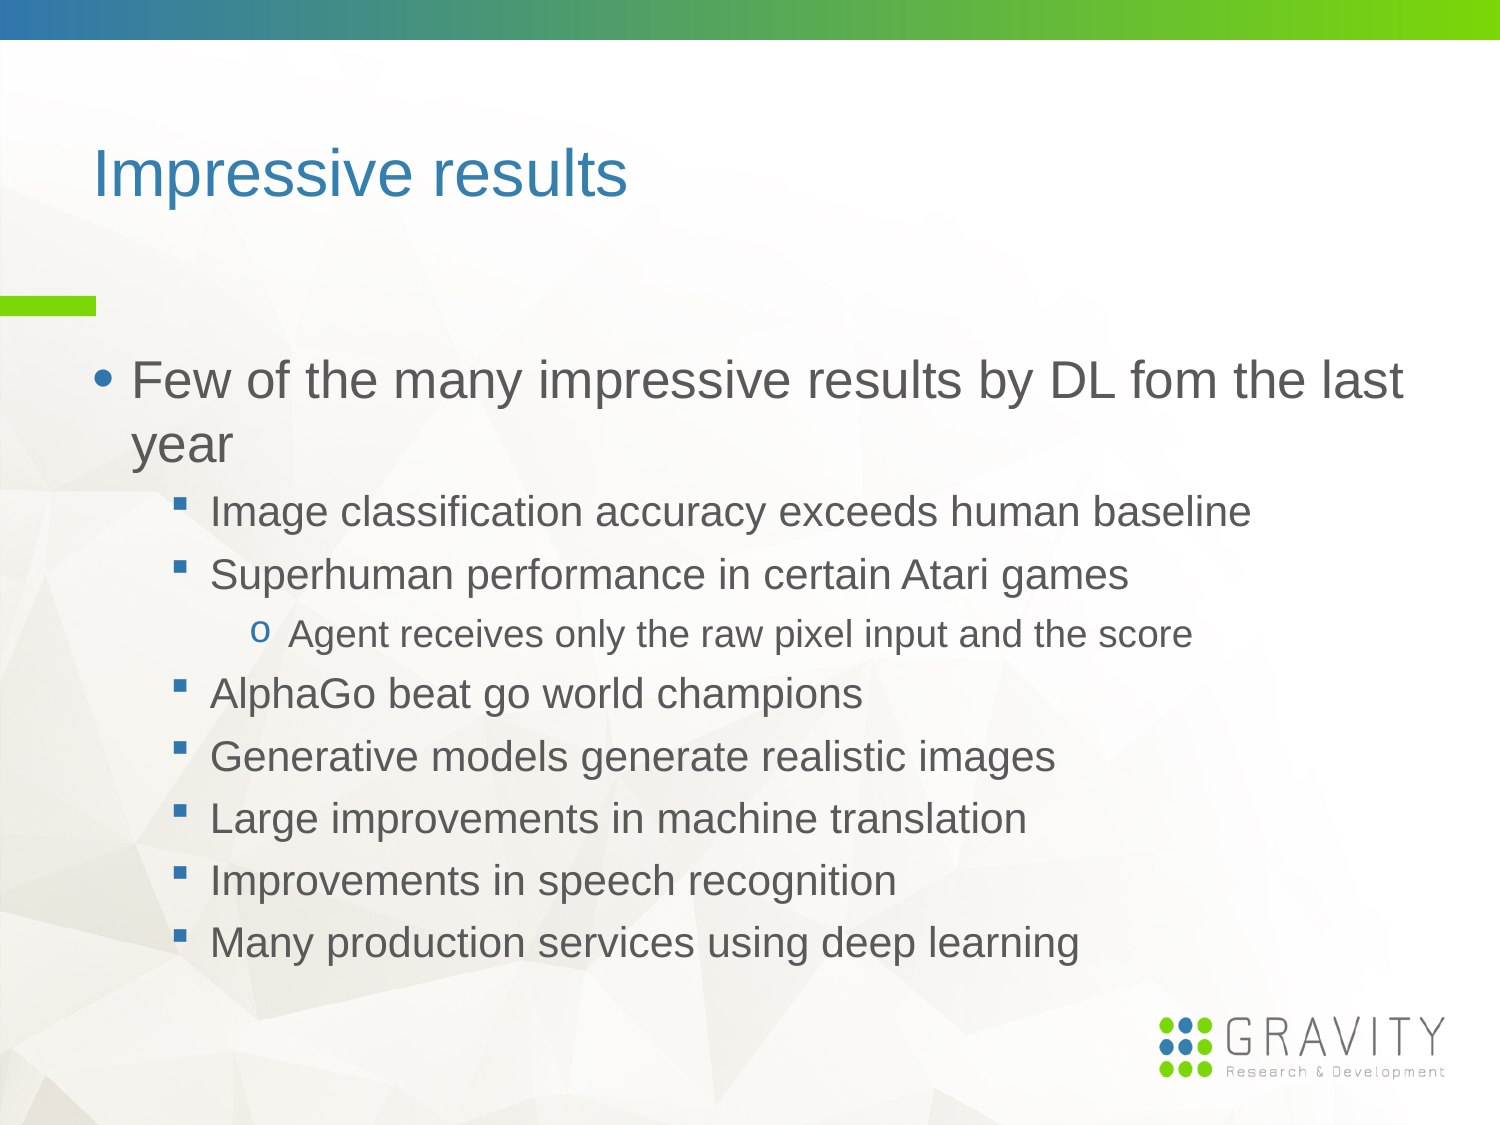

# Impressive results
Few of the many impressive results by DL fom the last year
Image classification accuracy exceeds human baseline
Superhuman performance in certain Atari games
Agent receives only the raw pixel input and the score
AlphaGo beat go world champions
Generative models generate realistic images
Large improvements in machine translation
Improvements in speech recognition
Many production services using deep learning